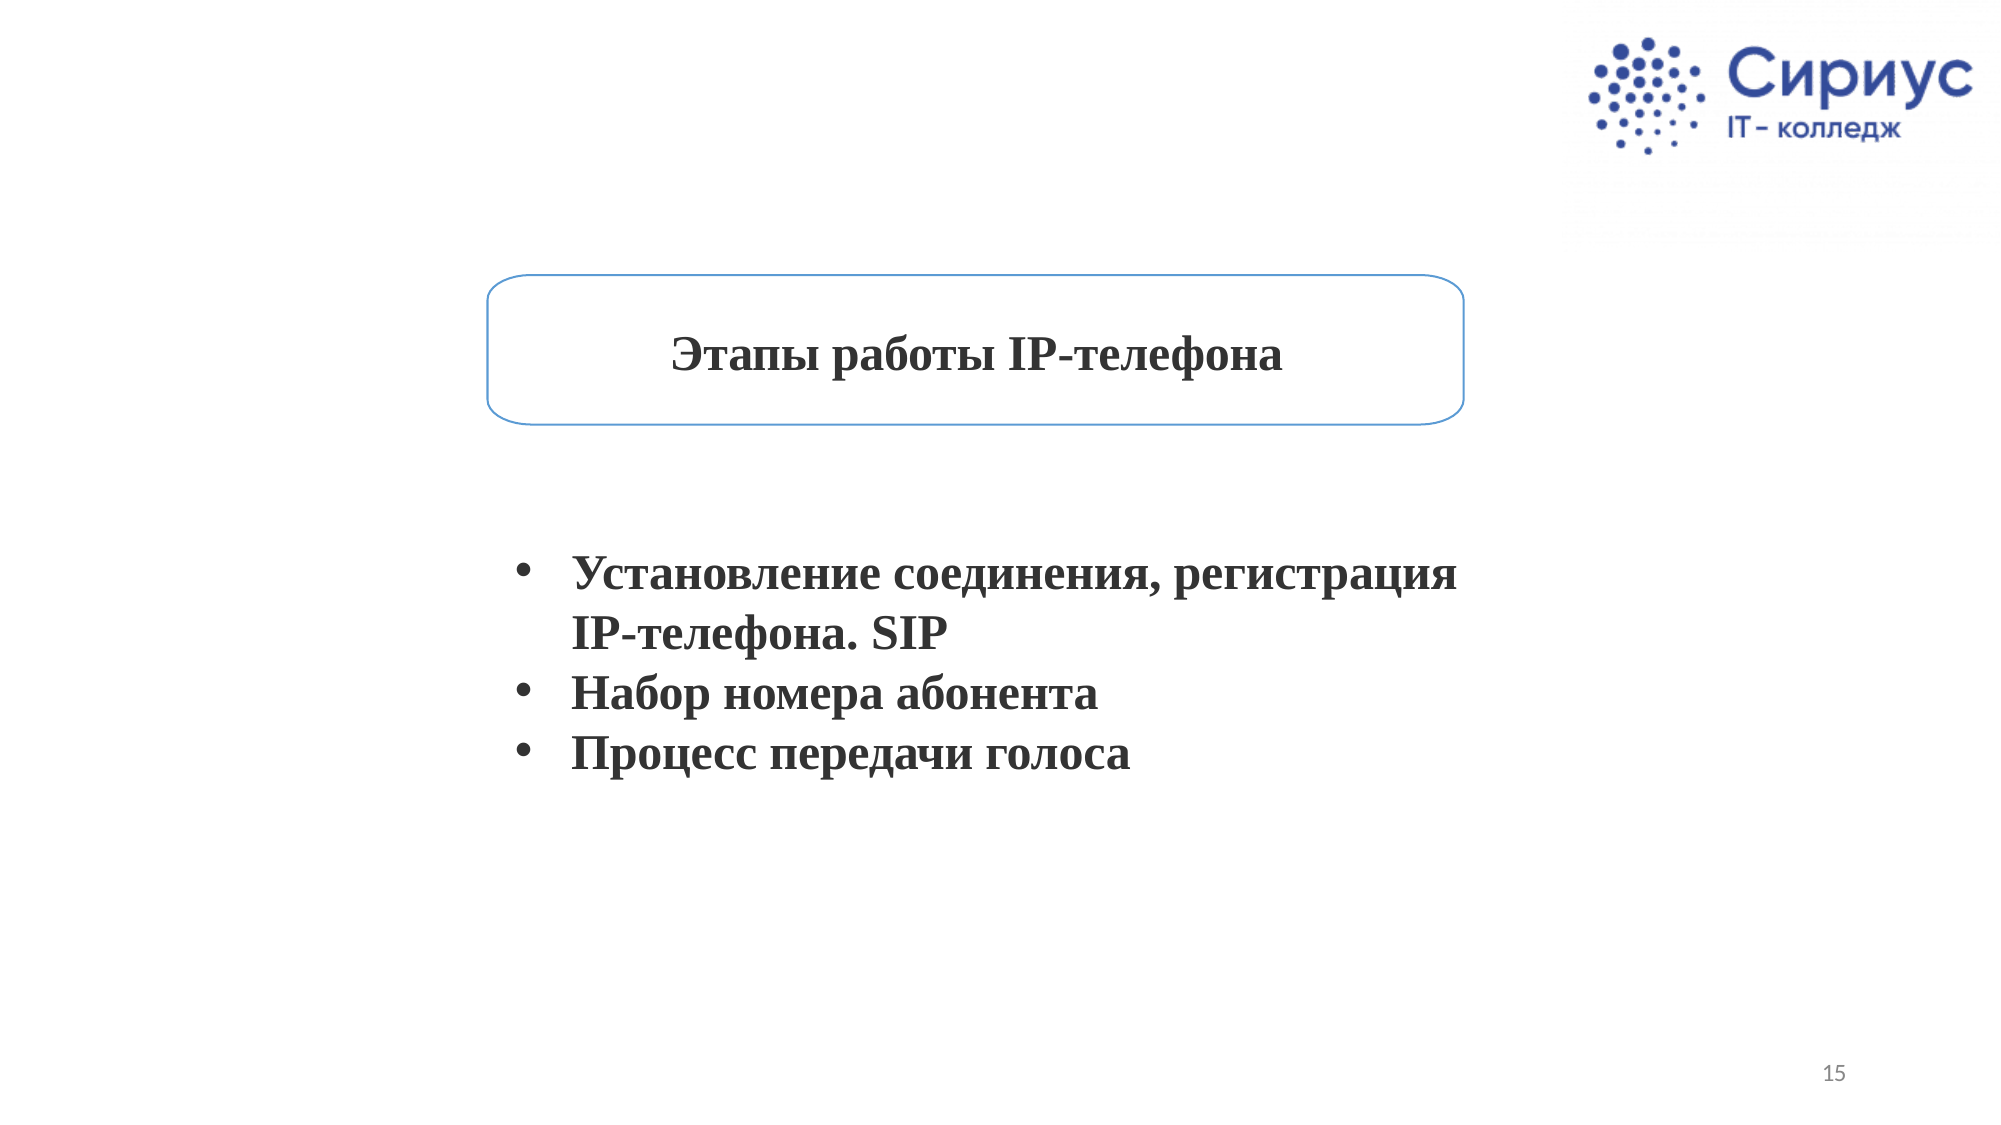

Этапы работы IP-телефона
Установление соединения, регистрация IP-телефона. SIP
Набор номера абонента
Процесс передачи голоса
15